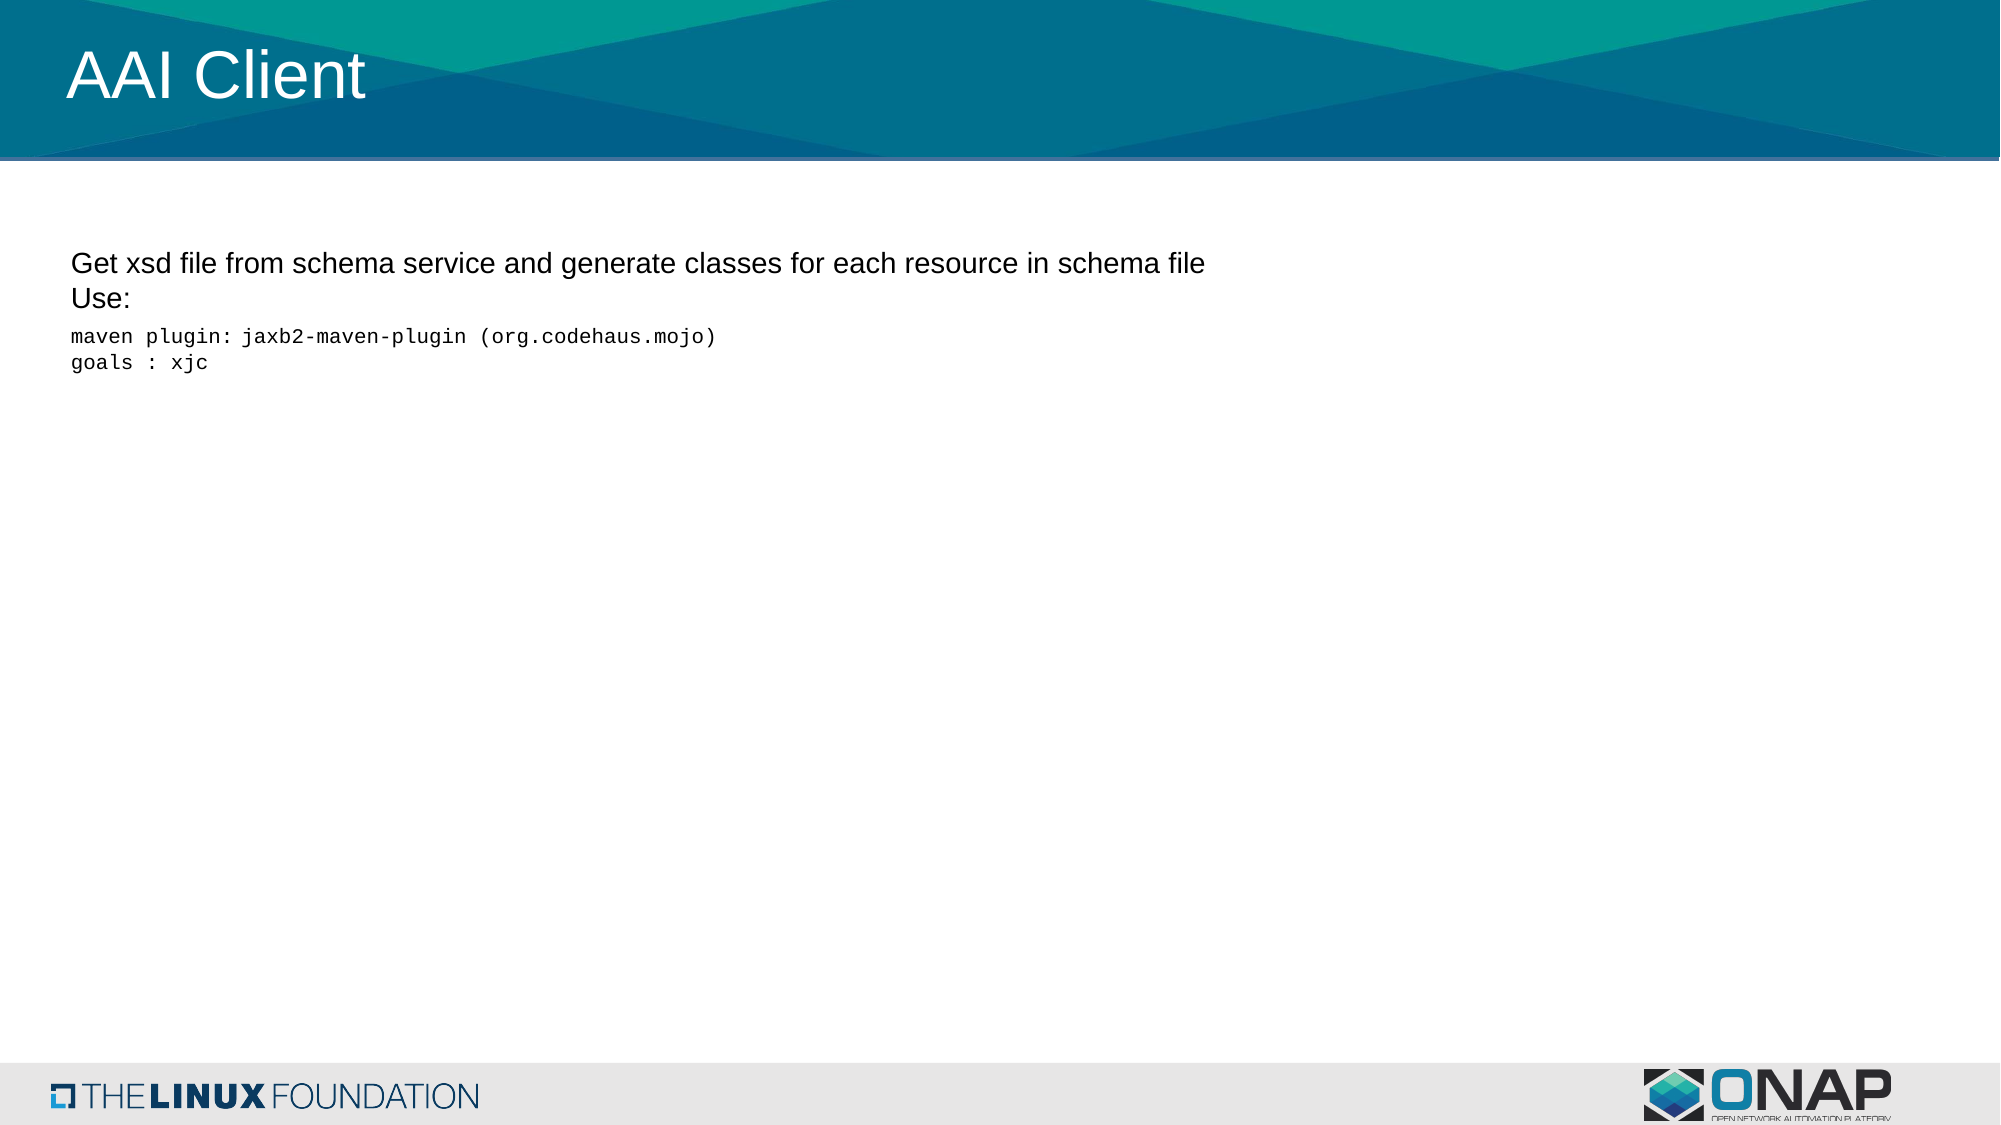

AAI Client
Get xsd file from schema service and generate classes for each resource in schema file
Use:
maven plugin: jaxb2-maven-plugin (org.codehaus.mojo)
goals : xjc